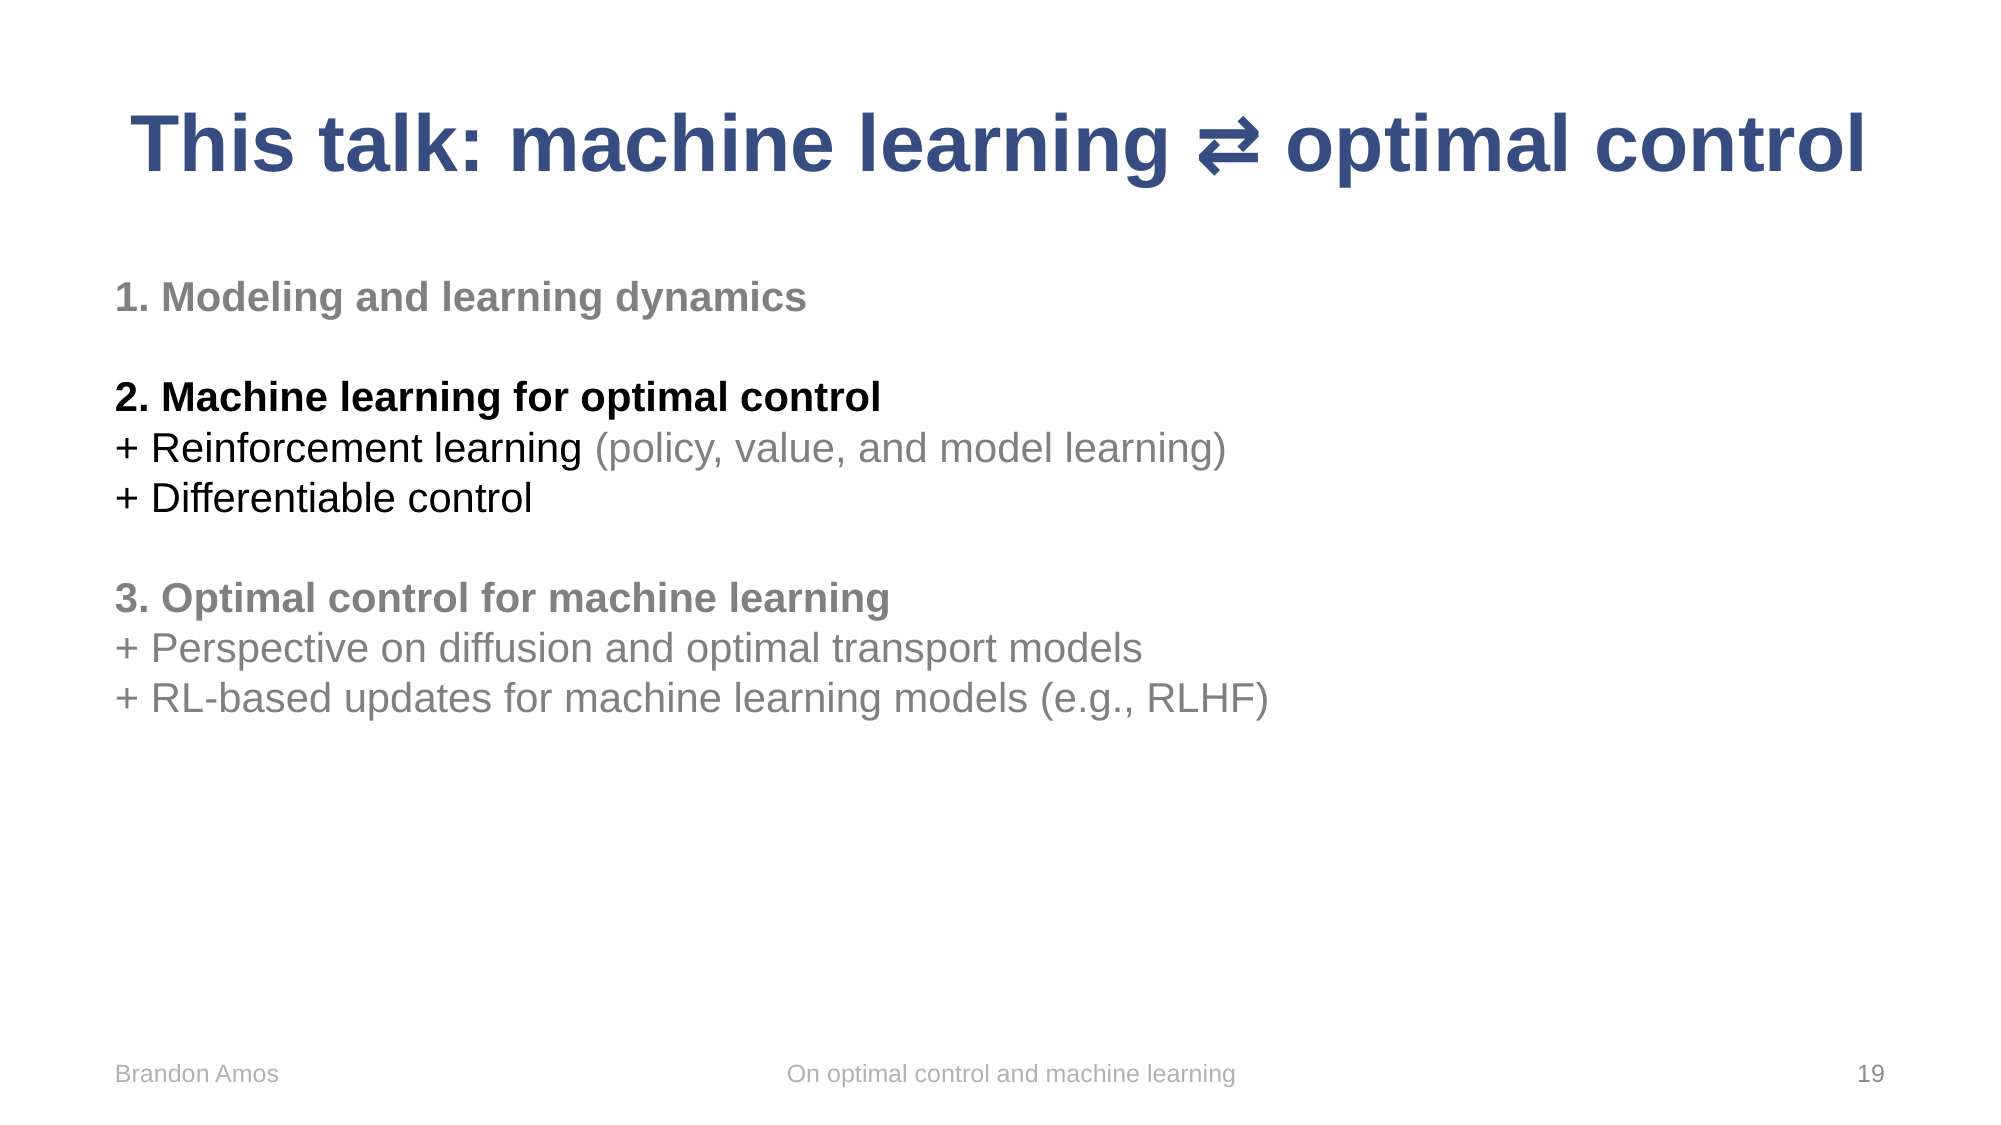

# This talk: machine learning ⇄ optimal control
1. Modeling and learning dynamics

2. Machine learning for optimal control
+ Reinforcement learning (policy, value, and model learning)
+ Differentiable control
3. Optimal control for machine learning
+ Perspective on diffusion and optimal transport models
+ RL-based updates for machine learning models (e.g., RLHF)
On optimal control and machine learning
Brandon Amos
19